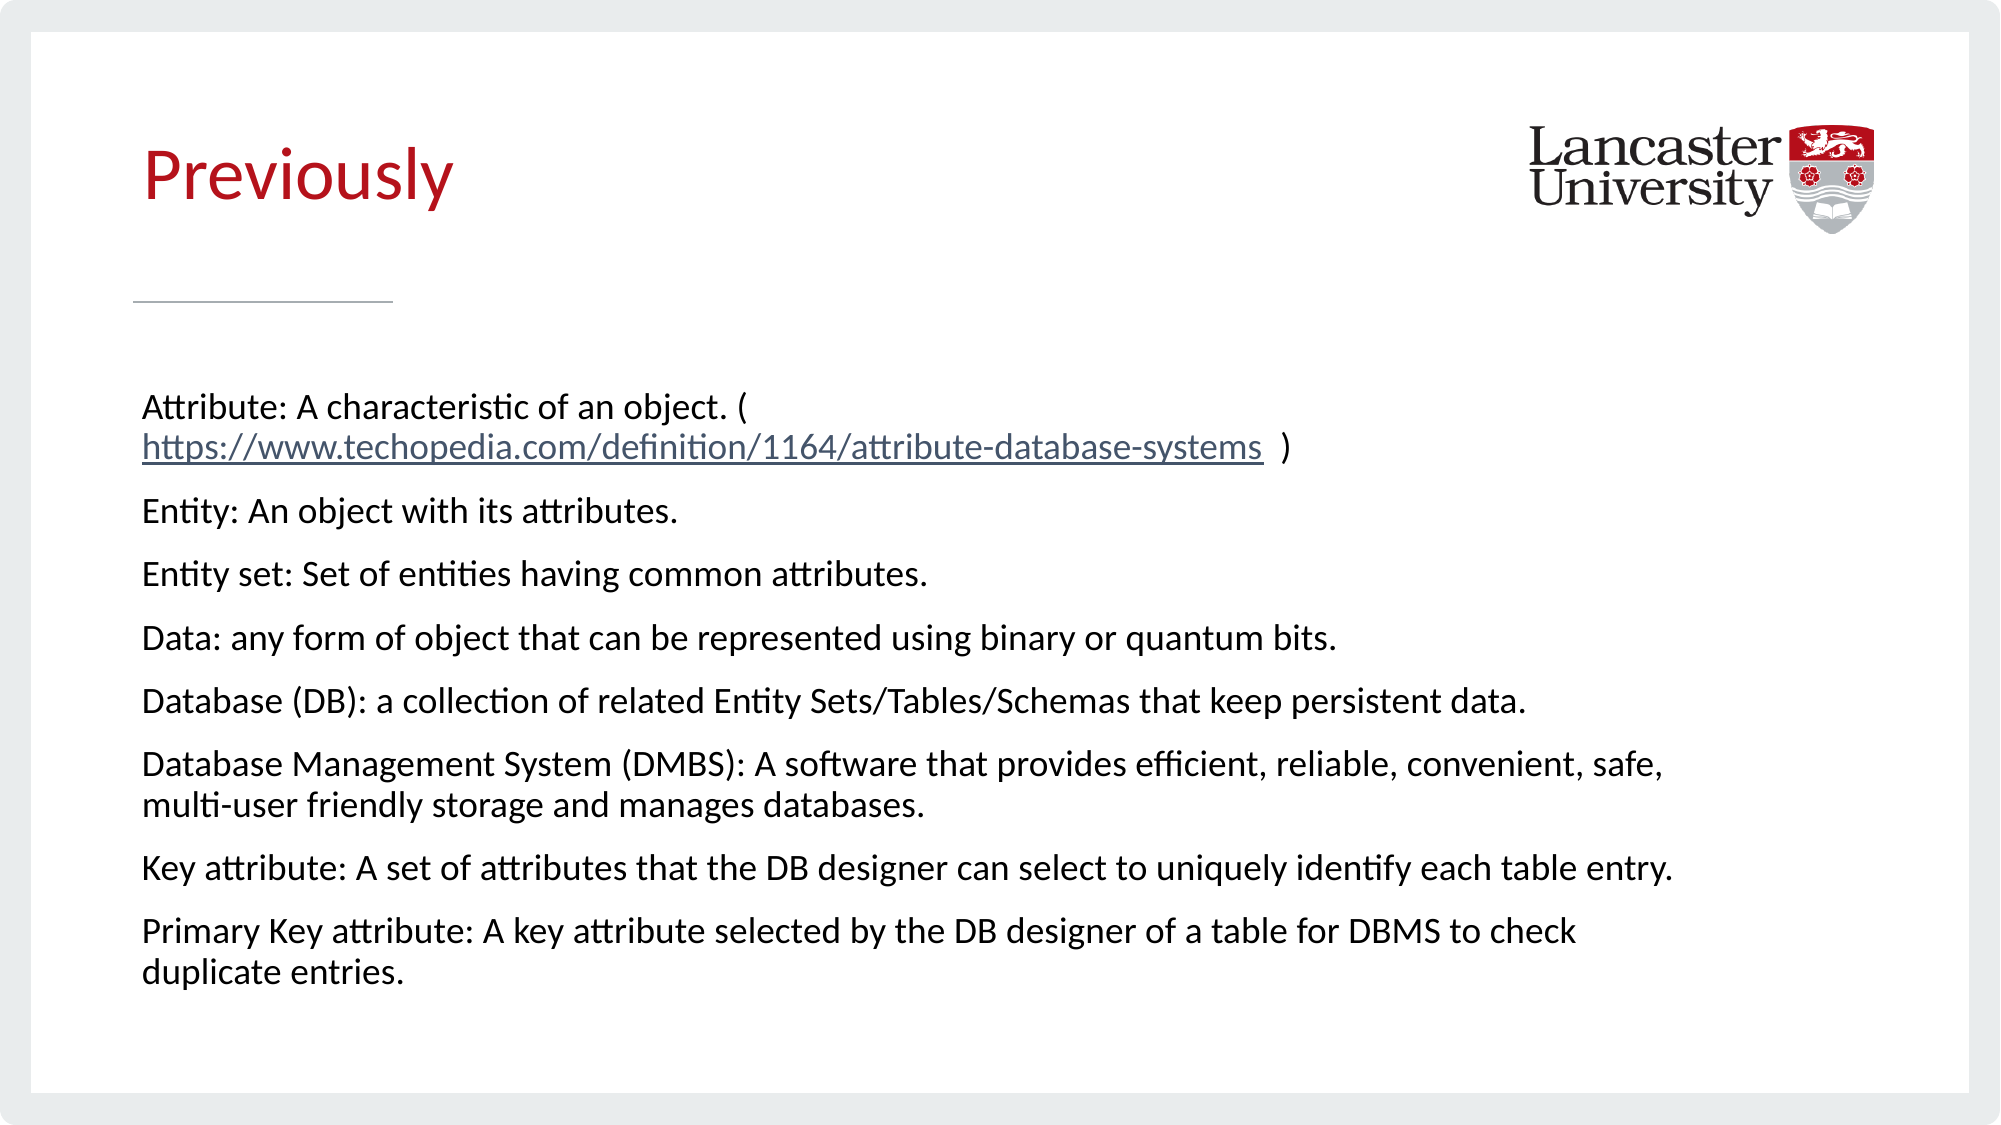

# Previously
Attribute: A characteristic of an object. (https://www.techopedia.com/definition/1164/attribute-database-systems )
Entity: An object with its attributes.
Entity set: Set of entities having common attributes.
Data: any form of object that can be represented using binary or quantum bits.
Database (DB): a collection of related Entity Sets/Tables/Schemas that keep persistent data.
Database Management System (DMBS): A software that provides efficient, reliable, convenient, safe, multi-user friendly storage and manages databases.
Key attribute: A set of attributes that the DB designer can select to uniquely identify each table entry.
Primary Key attribute: A key attribute selected by the DB designer of a table for DBMS to check duplicate entries.